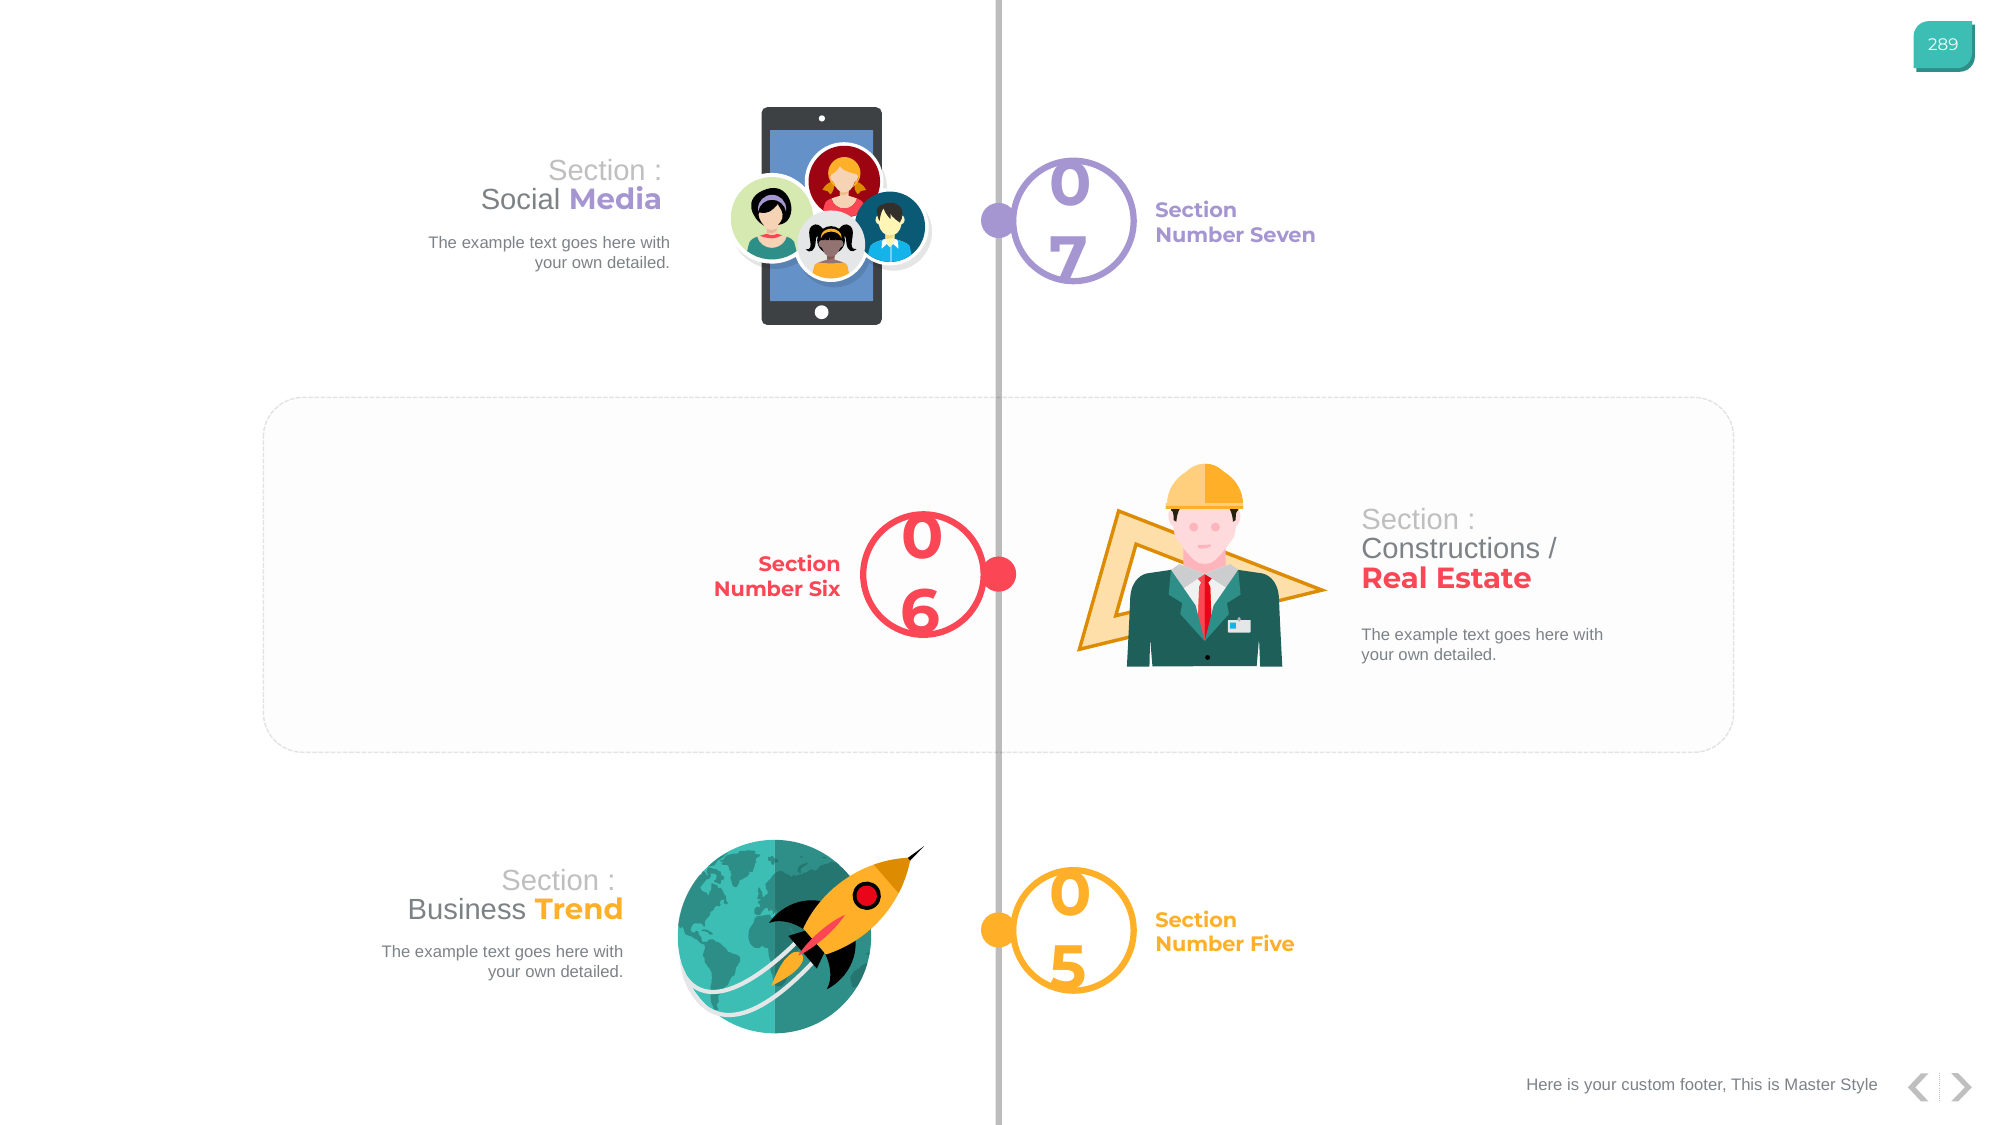

Section :
Social Media

07
Section Number Seven

The example text goes here with your own detailed.

Section :
Constructions /  Real Estate

06
Section Number Six

The example text goes here with your own detailed.

Section :
Business Trend

05
Section Number Five

The example text goes here with your own detailed.
Here is your custom footer, This is Master Style